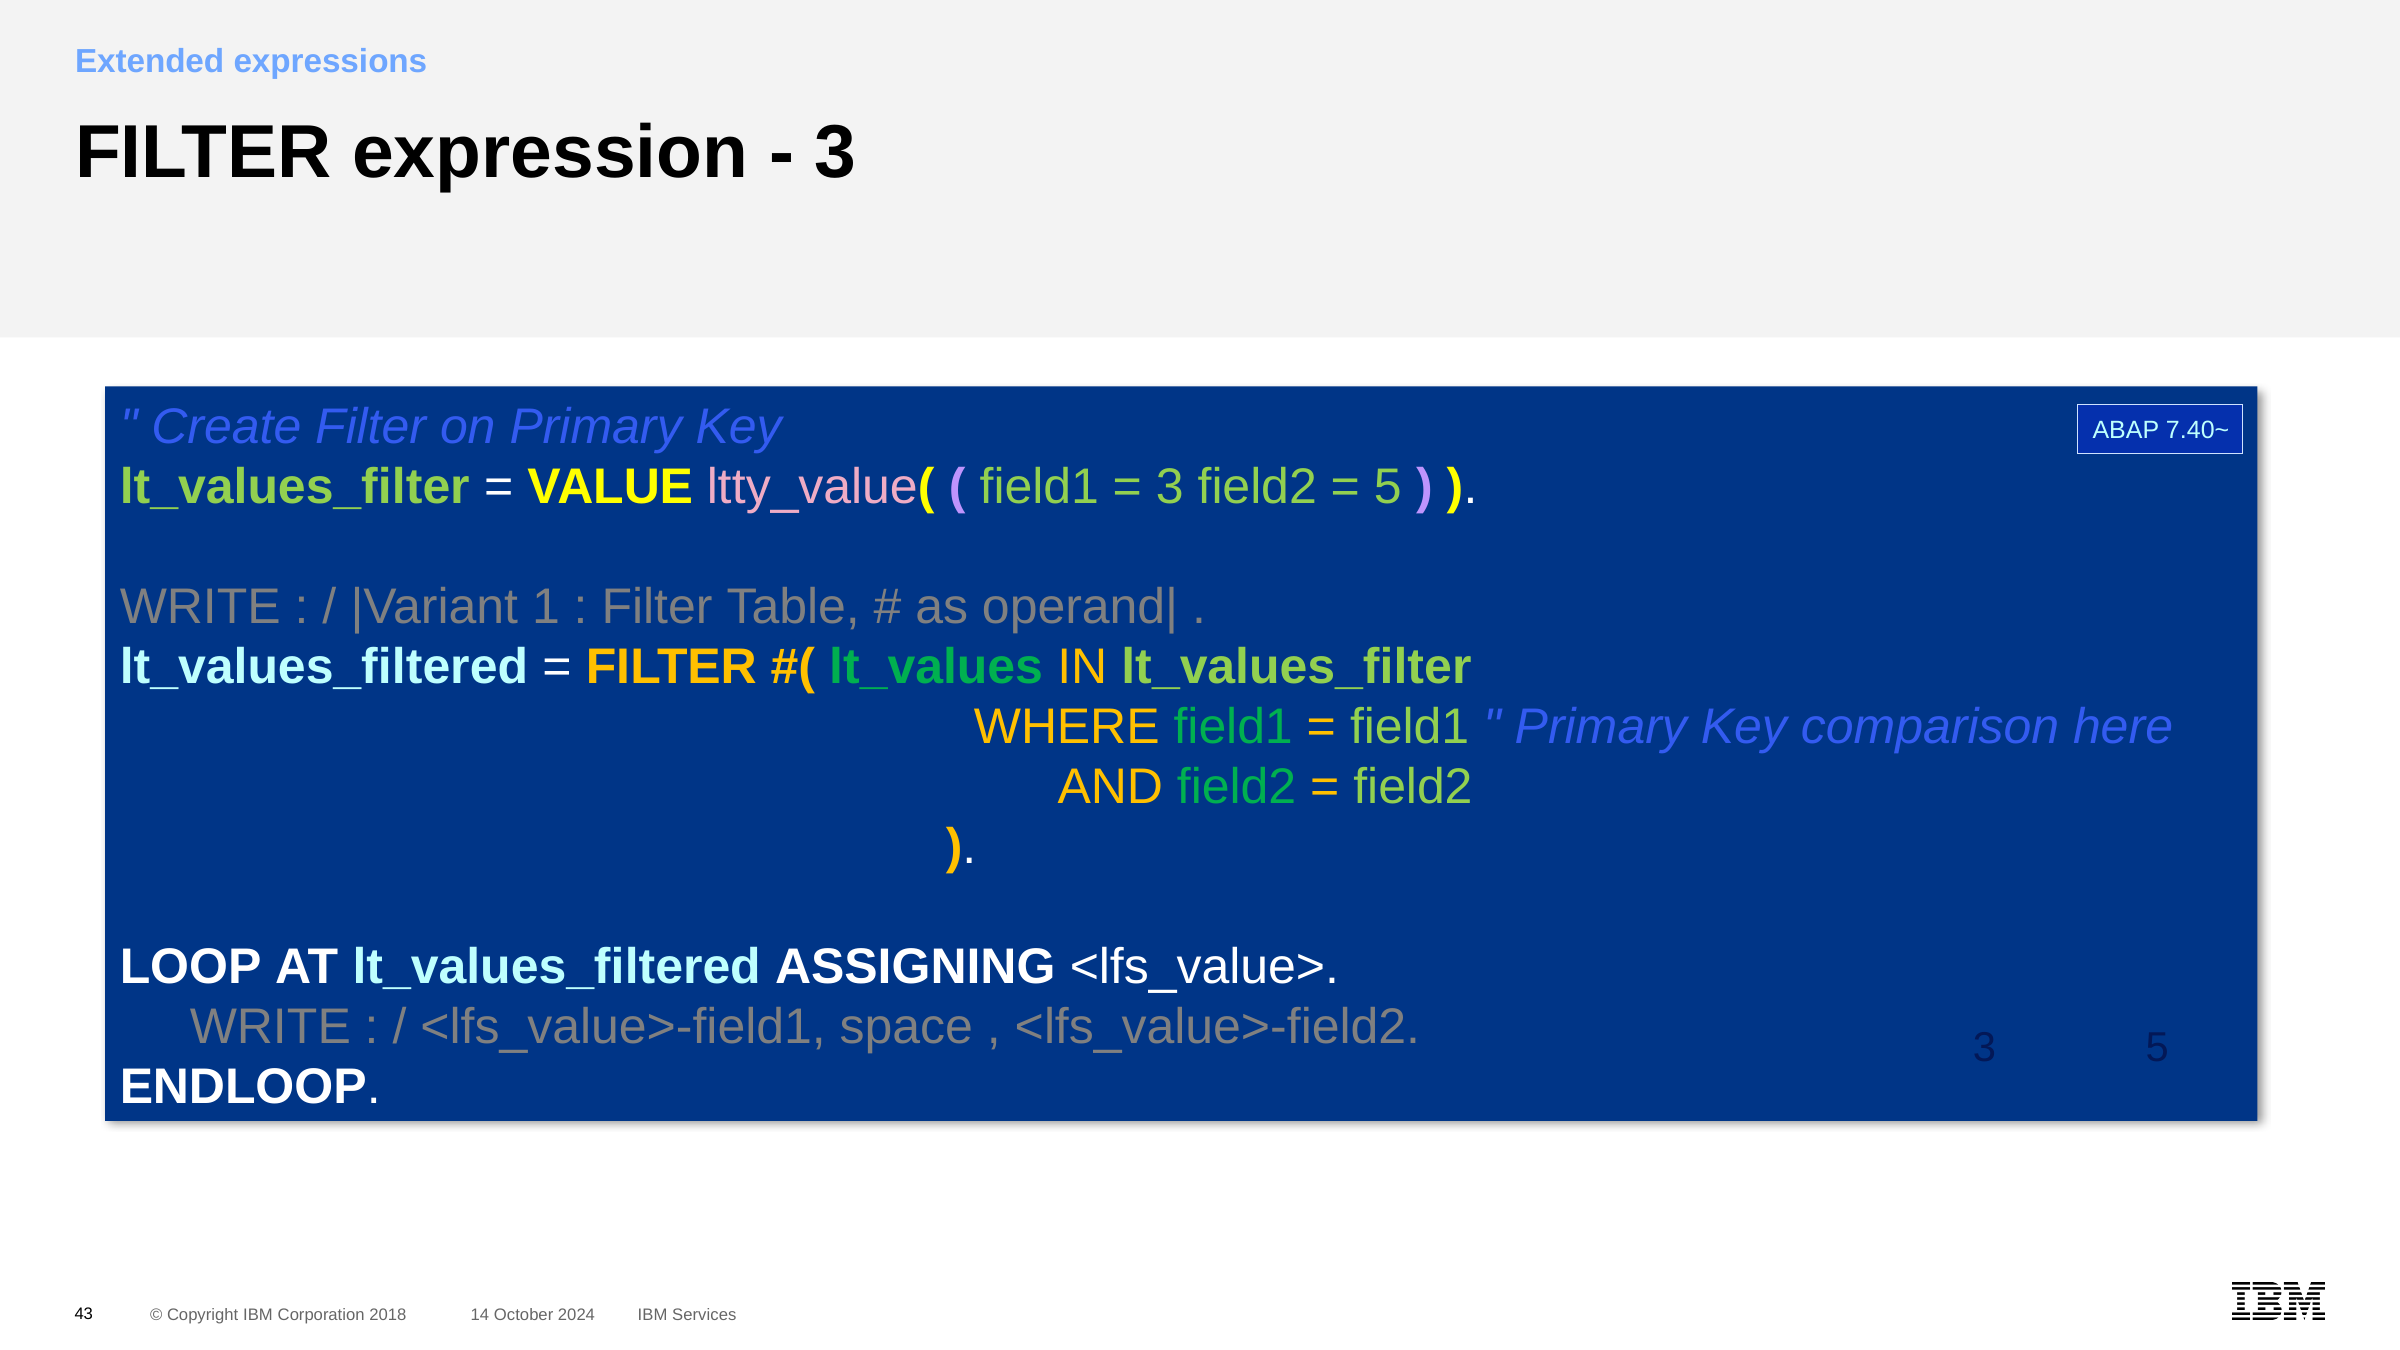

Extended expressions

# FILTER expression - 3
" Create Filter on Primary Key
lt_values_filter = VALUE ltty_value( ( field1 = 3 field2 = 5 ) ). 
WRITE : / |Variant 1 : Filter Table, # as operand| .
lt_values_filtered = FILTER #( lt_values IN lt_values_filter
                                                             WHERE field1 = field1 " Primary Key comparison here
                                                                   AND field2 = field2
                                                           ).
LOOP AT lt_values_filtered ASSIGNING <lfs_value>.
     WRITE : / <lfs_value>-field1, space , <lfs_value>-field2.
ENDLOOP.
ABAP 7.40~
3             5